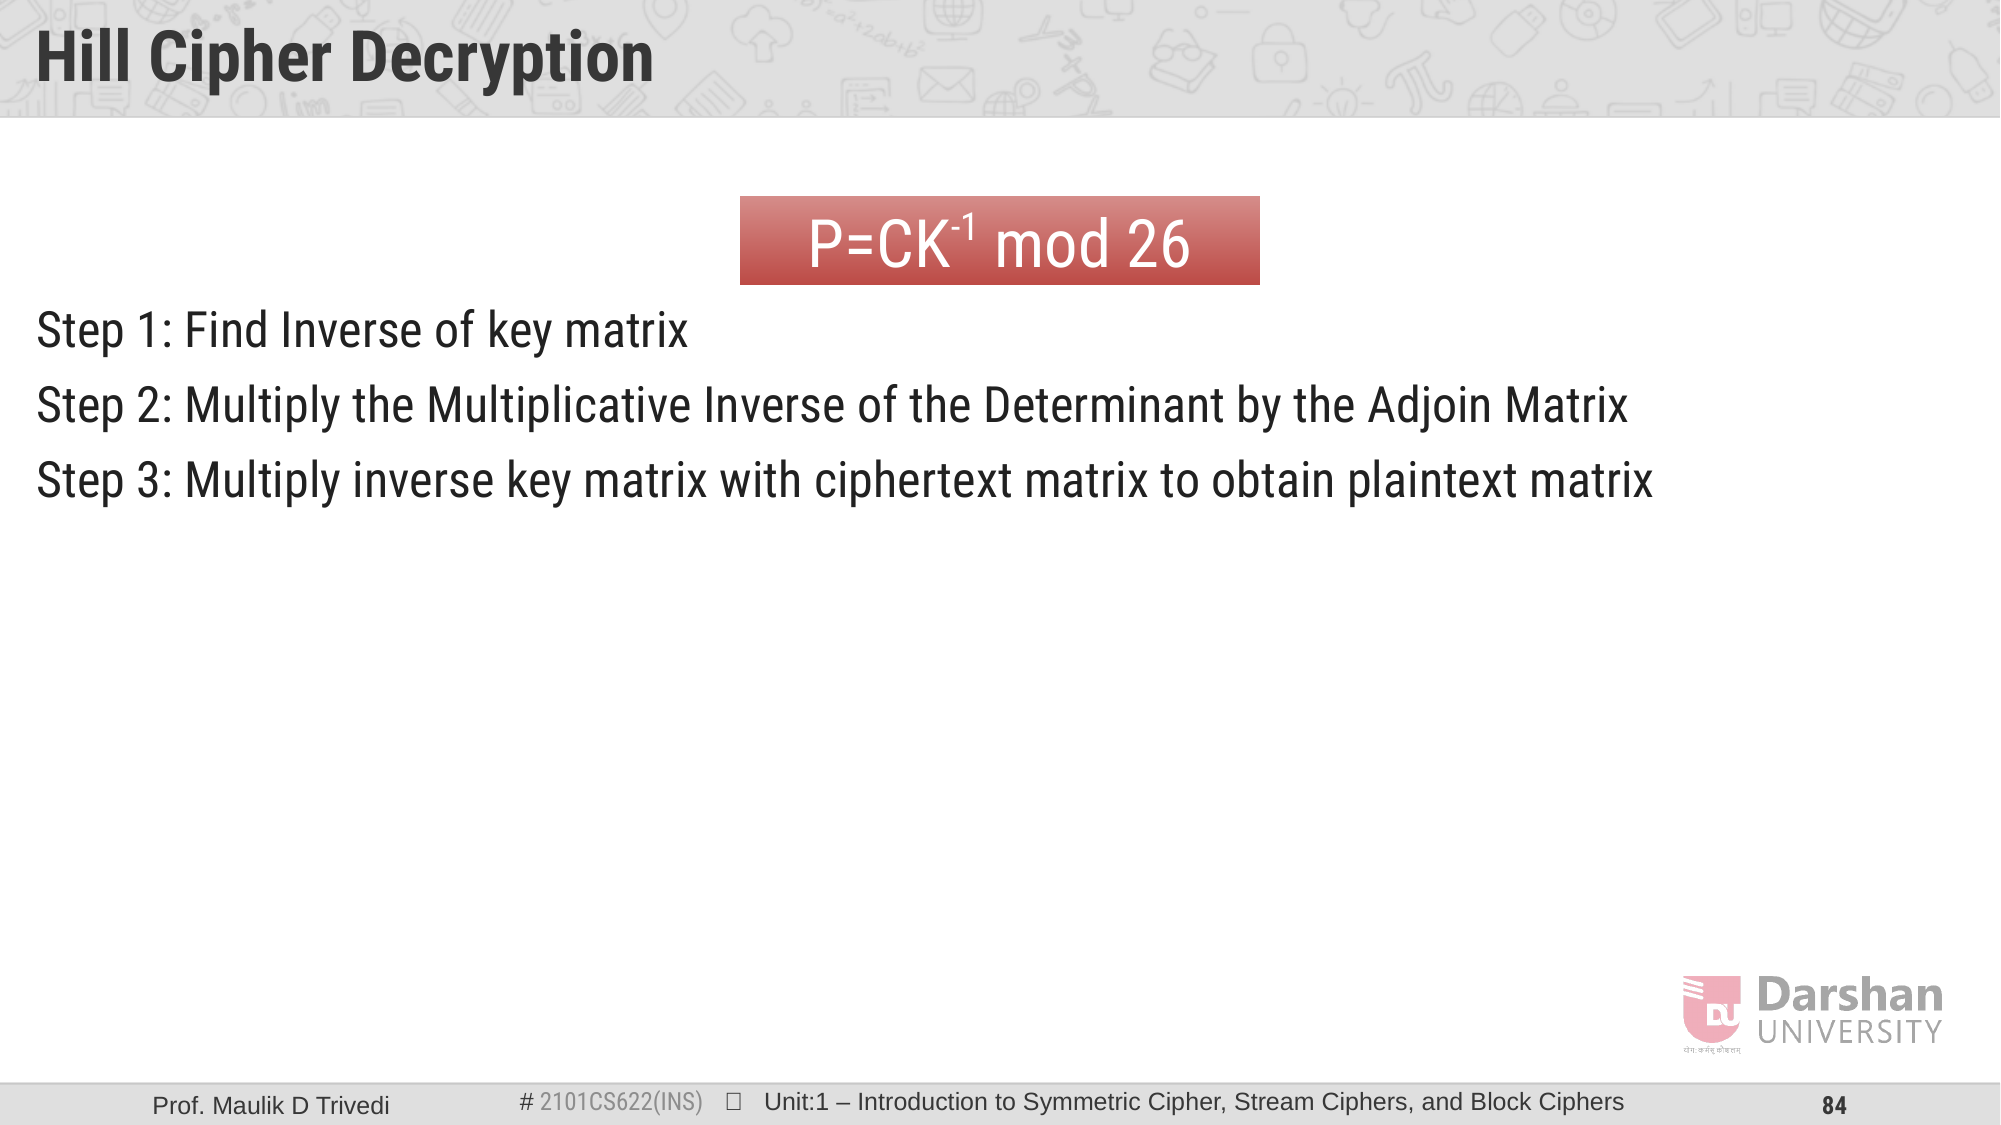

# Hill Cipher Decryption

Step 1: Find Inverse of key matrix
Step 2: Multiply the Multiplicative Inverse of the Determinant by the Adjoin Matrix
Step 3: Multiply inverse key matrix with ciphertext matrix to obtain plaintext matrix
P=CK-1 mod 26